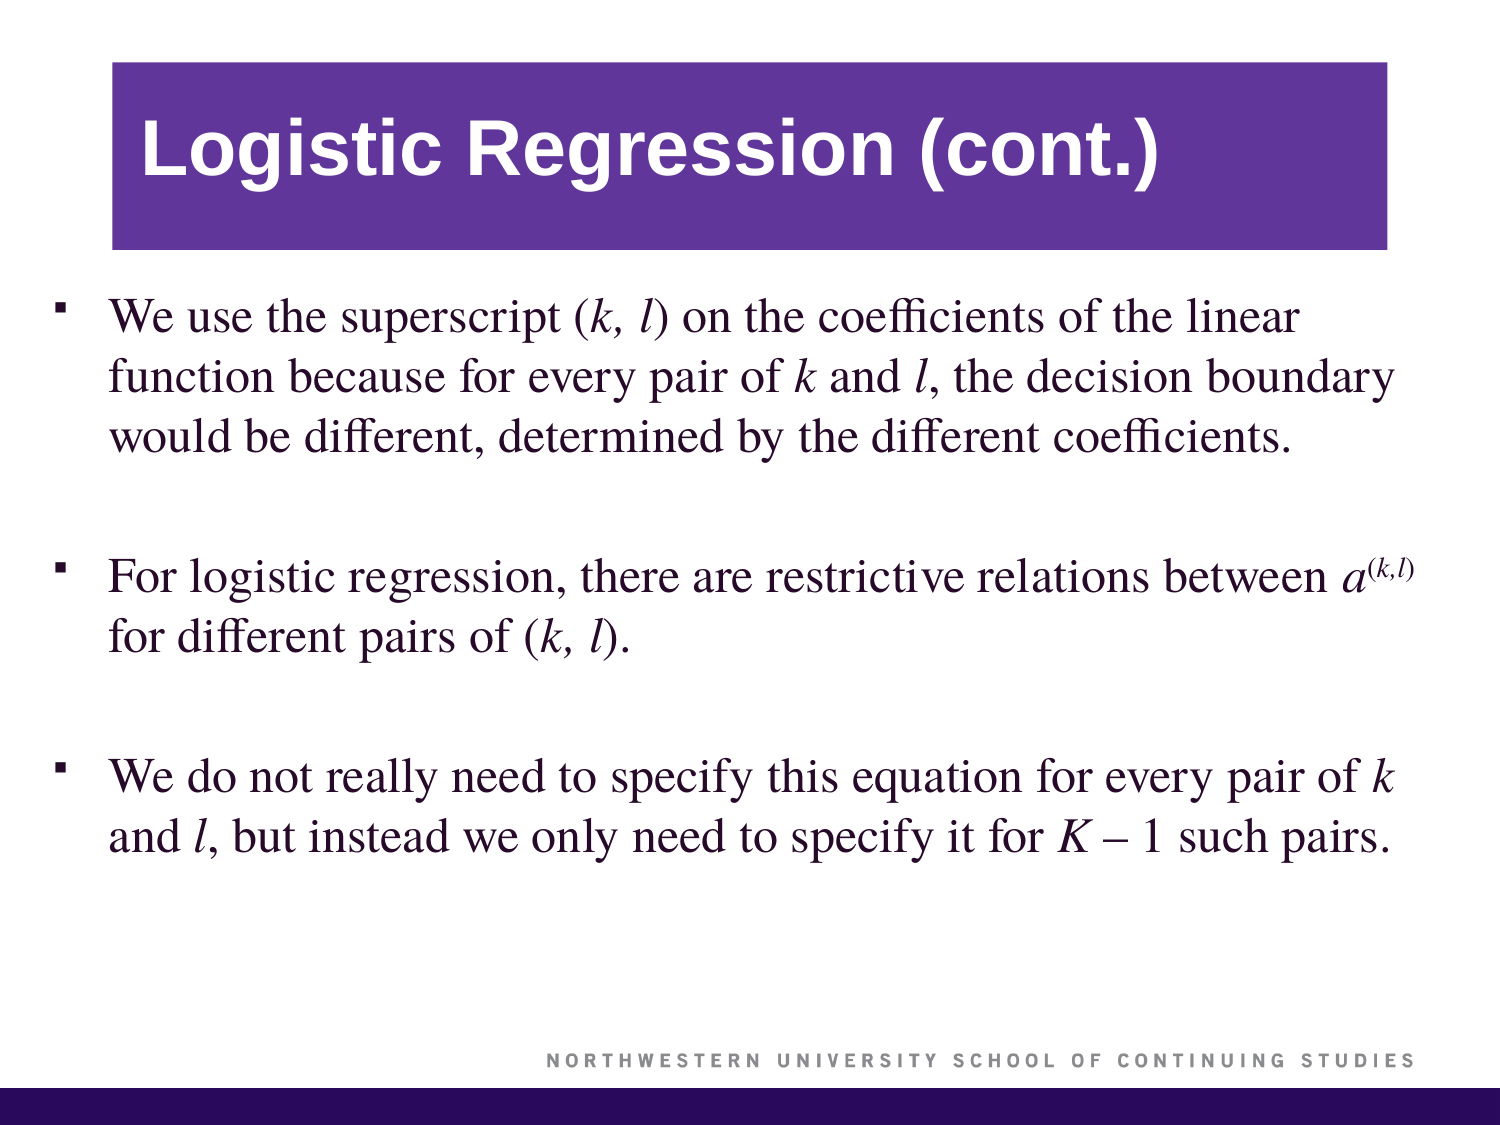

# Logistic Regression (cont.)
We use the superscript (k, l) on the coefficients of the linear function because for every pair of k and l, the decision boundary would be different, determined by the different coefficients.

For logistic regression, there are restrictive relations between a(k,l) for different pairs of (k, l).

We do not really need to specify this equation for every pair of k and l, but instead we only need to specify it for K – 1 such pairs.